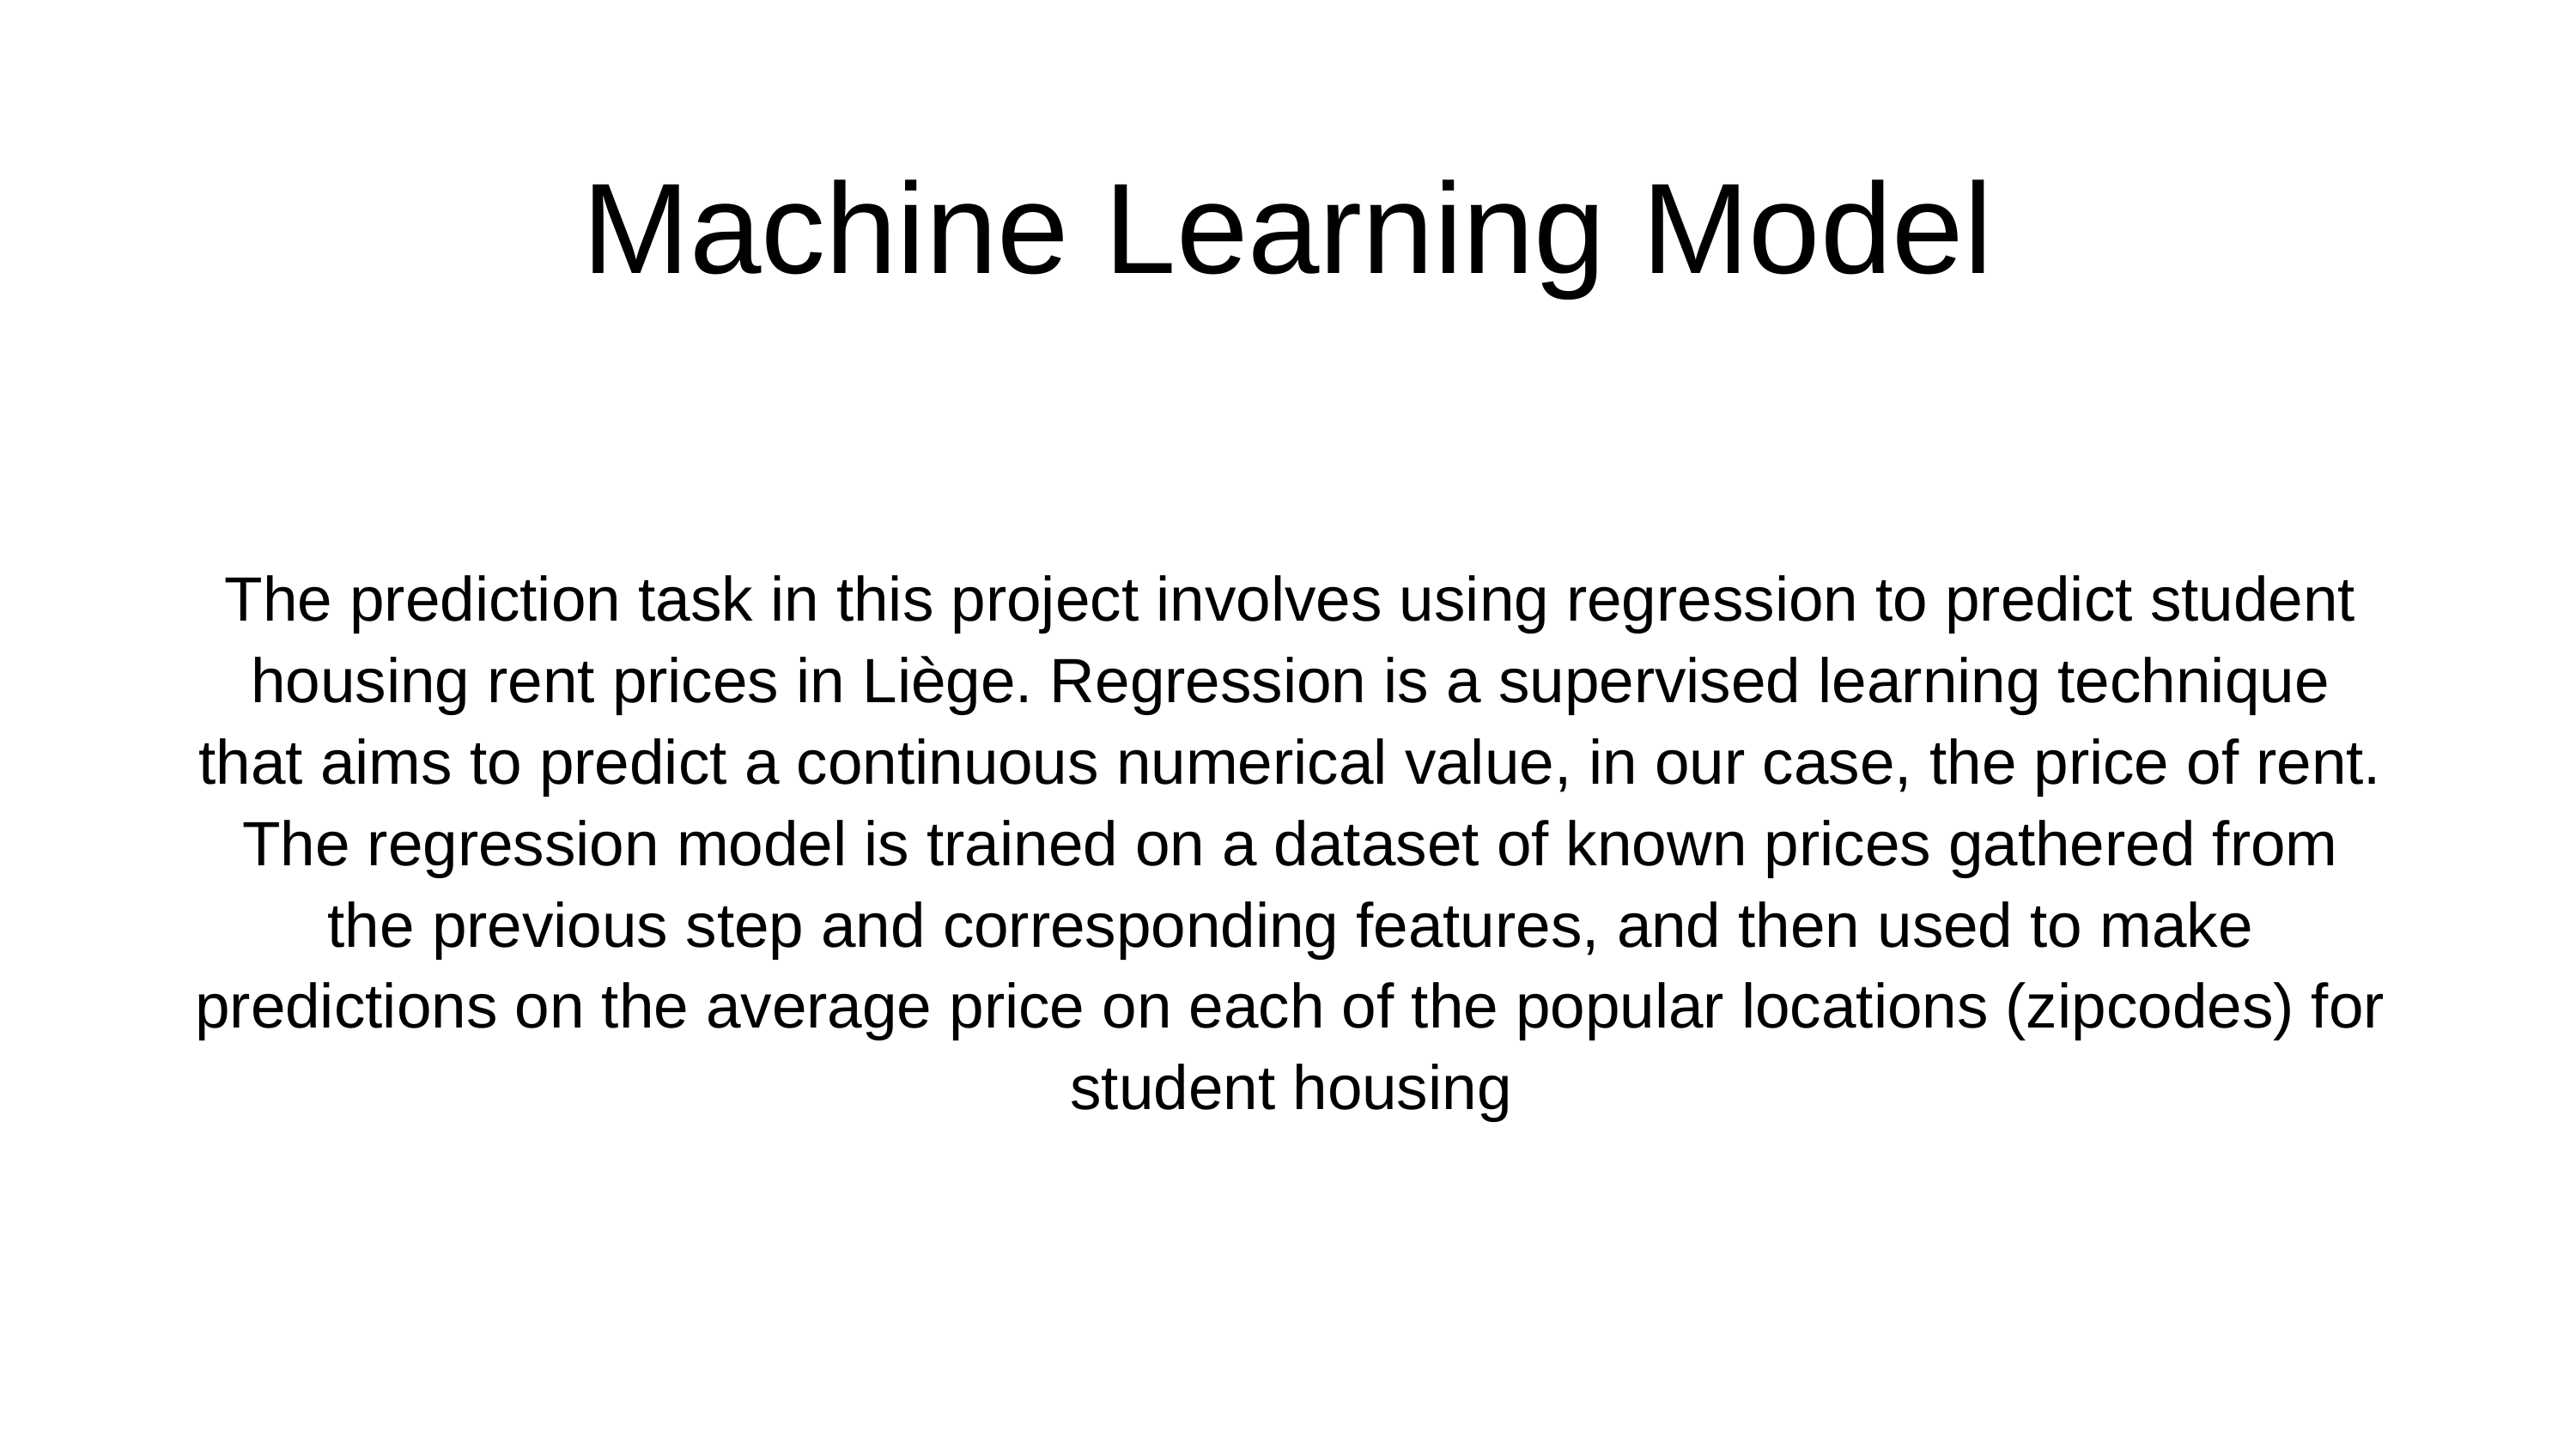

Machine Learning Model
The prediction task in this project involves using regression to predict student housing rent prices in Liège. Regression is a supervised learning technique that aims to predict a continuous numerical value, in our case, the price of rent. The regression model is trained on a dataset of known prices gathered from the previous step and corresponding features, and then used to make predictions on the average price on each of the popular locations (zipcodes) for student housing